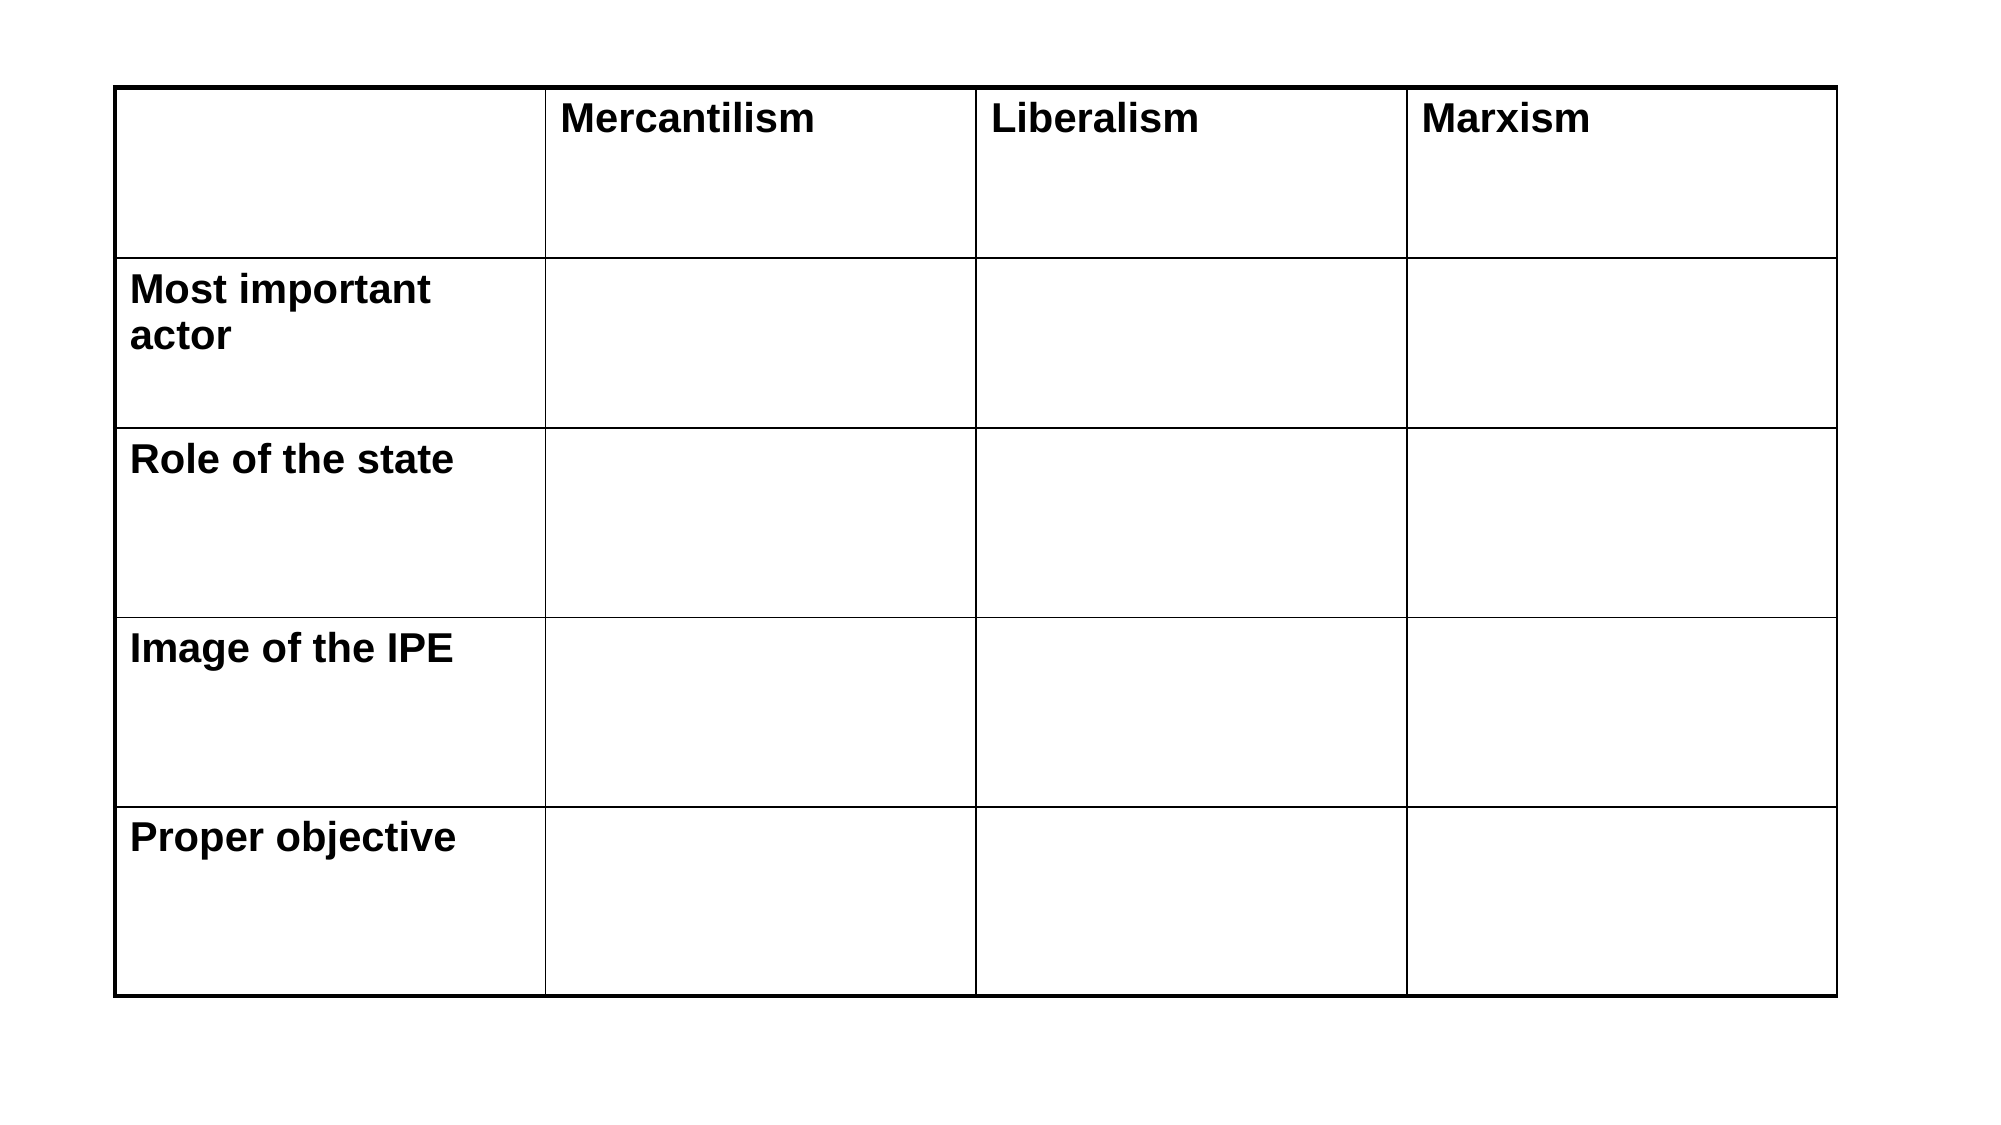

#

22
|  | Mercantilism | Liberalism | Marxism |
| --- | --- | --- | --- |
| Most important actor |  |  |  |
| Role of the state |  |  |  |
| Image of the IPE |  |  |  |
| Proper objective |  |  |  |